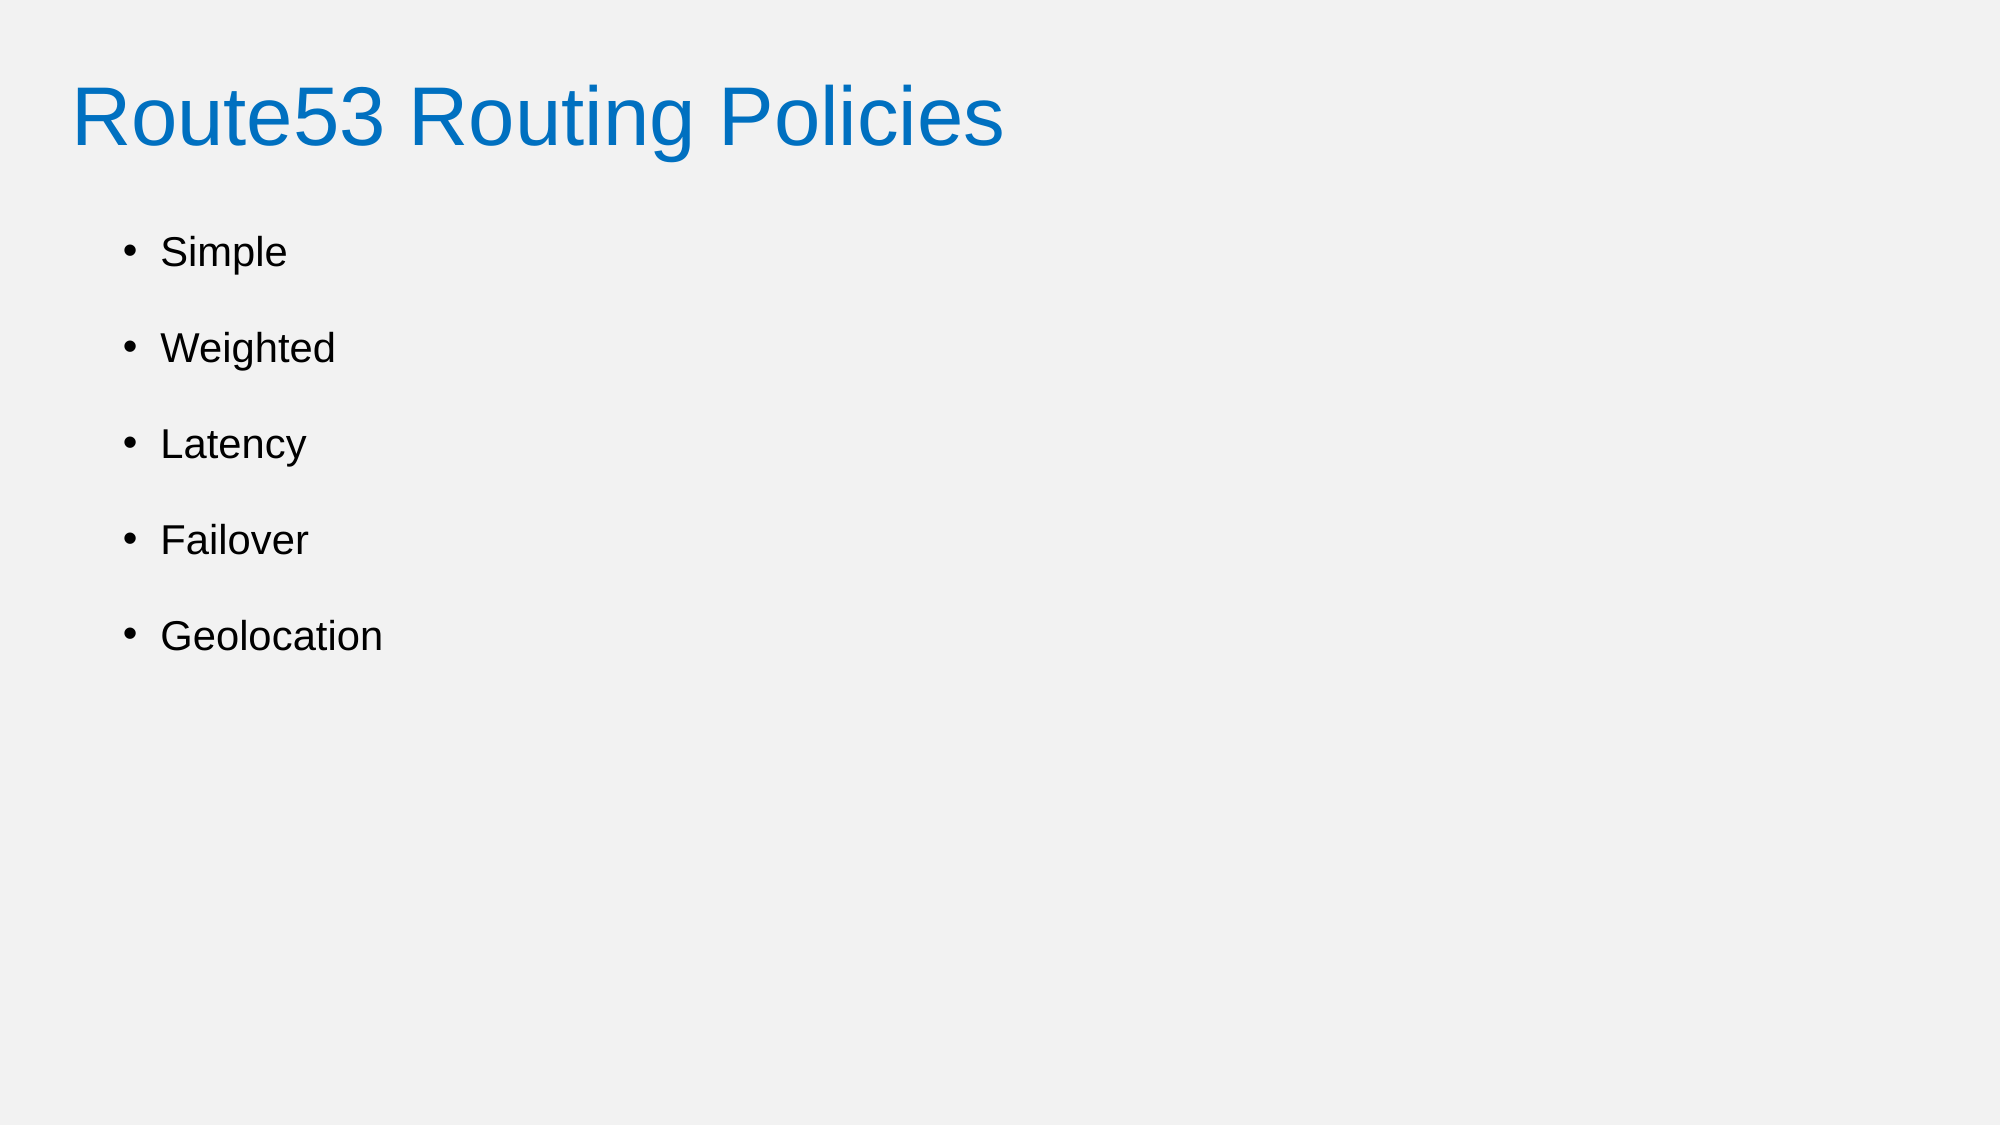

# Route53 Routing Policies
Simple
Weighted
Latency
Failover
Geolocation